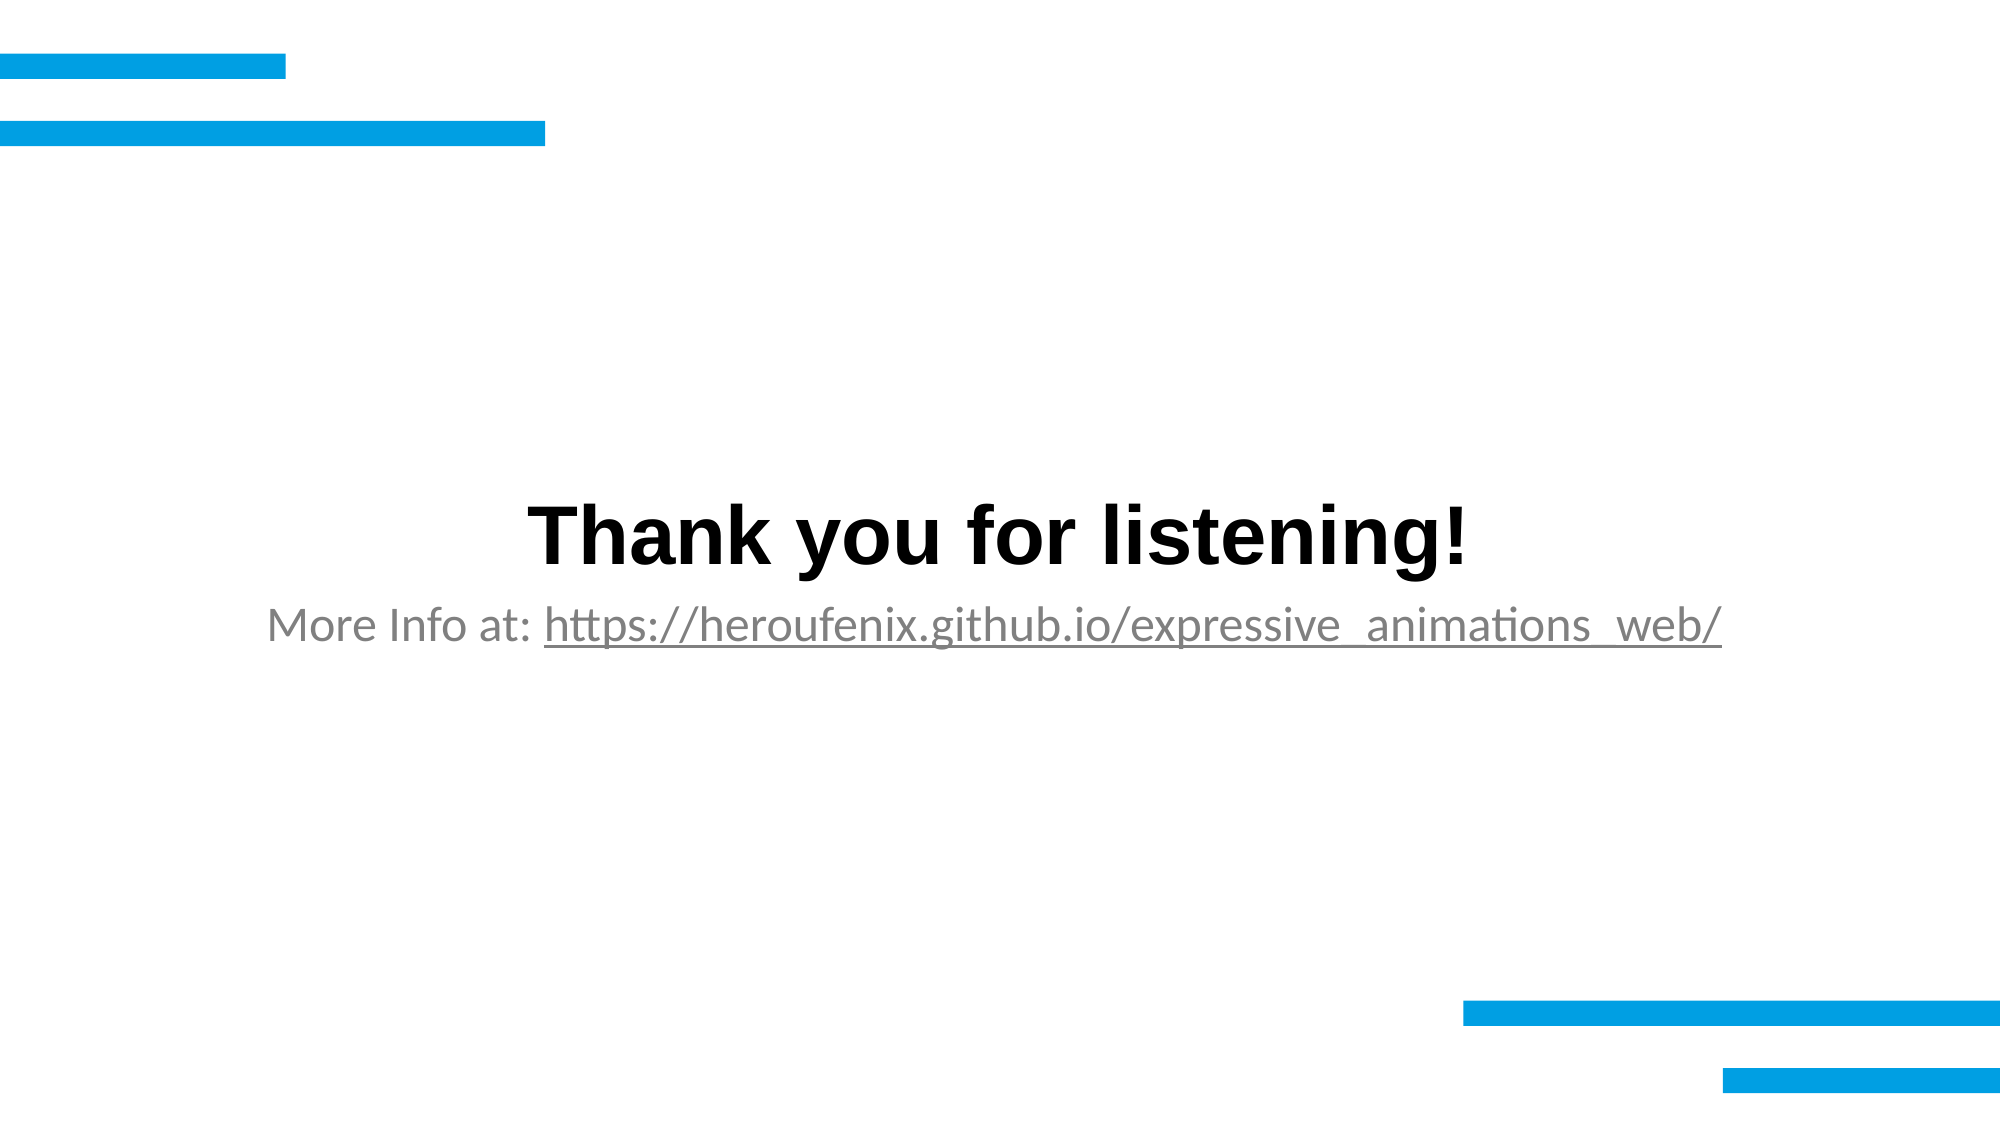

# Thank you for listening!
More Info at: https://heroufenix.github.io/expressive_animations_web/